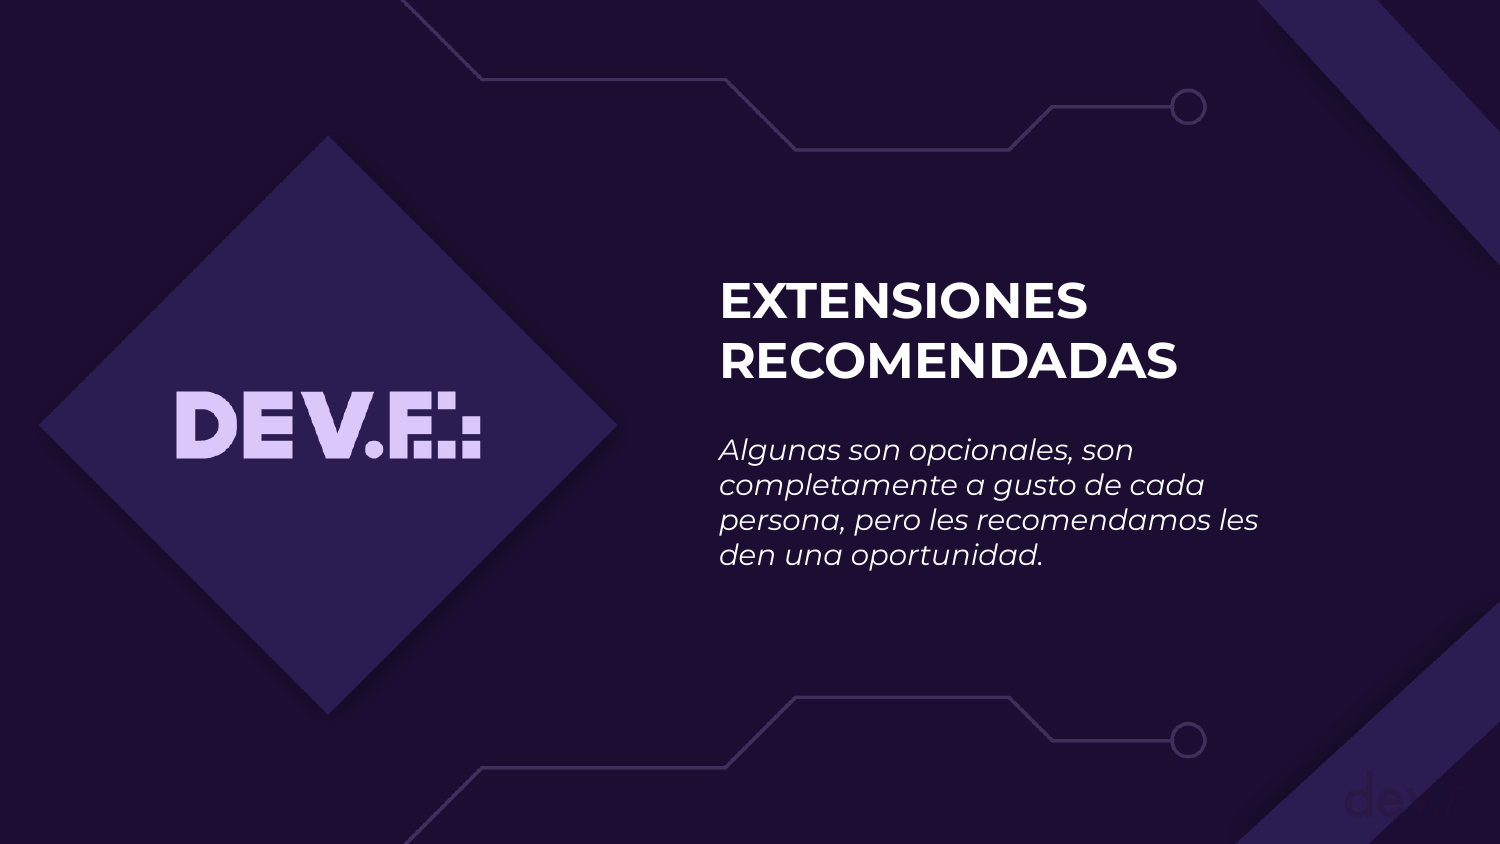

# EXTENSIONES RECOMENDADAS
Algunas son opcionales, son completamente a gusto de cada persona, pero les recomendamos les den una oportunidad.